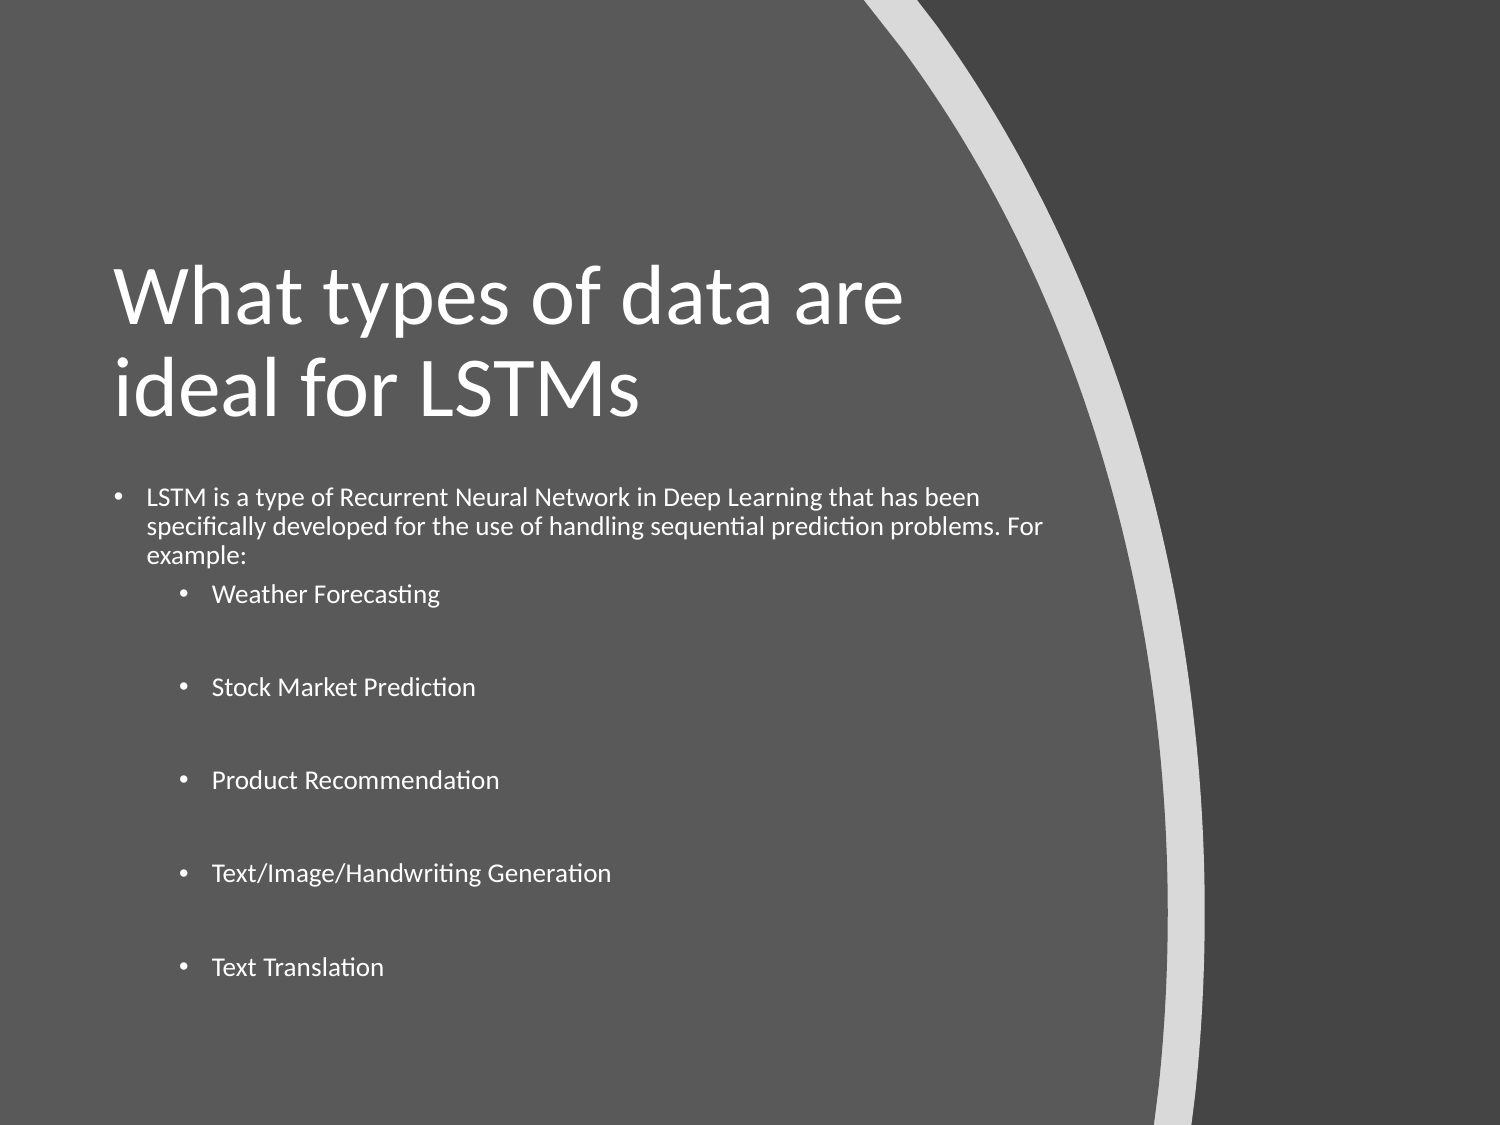

# What types of data are ideal for LSTMs
LSTM is a type of Recurrent Neural Network in Deep Learning that has been specifically developed for the use of handling sequential prediction problems. For example:
Weather Forecasting

Stock Market Prediction

Product Recommendation

Text/Image/Handwriting Generation

Text Translation